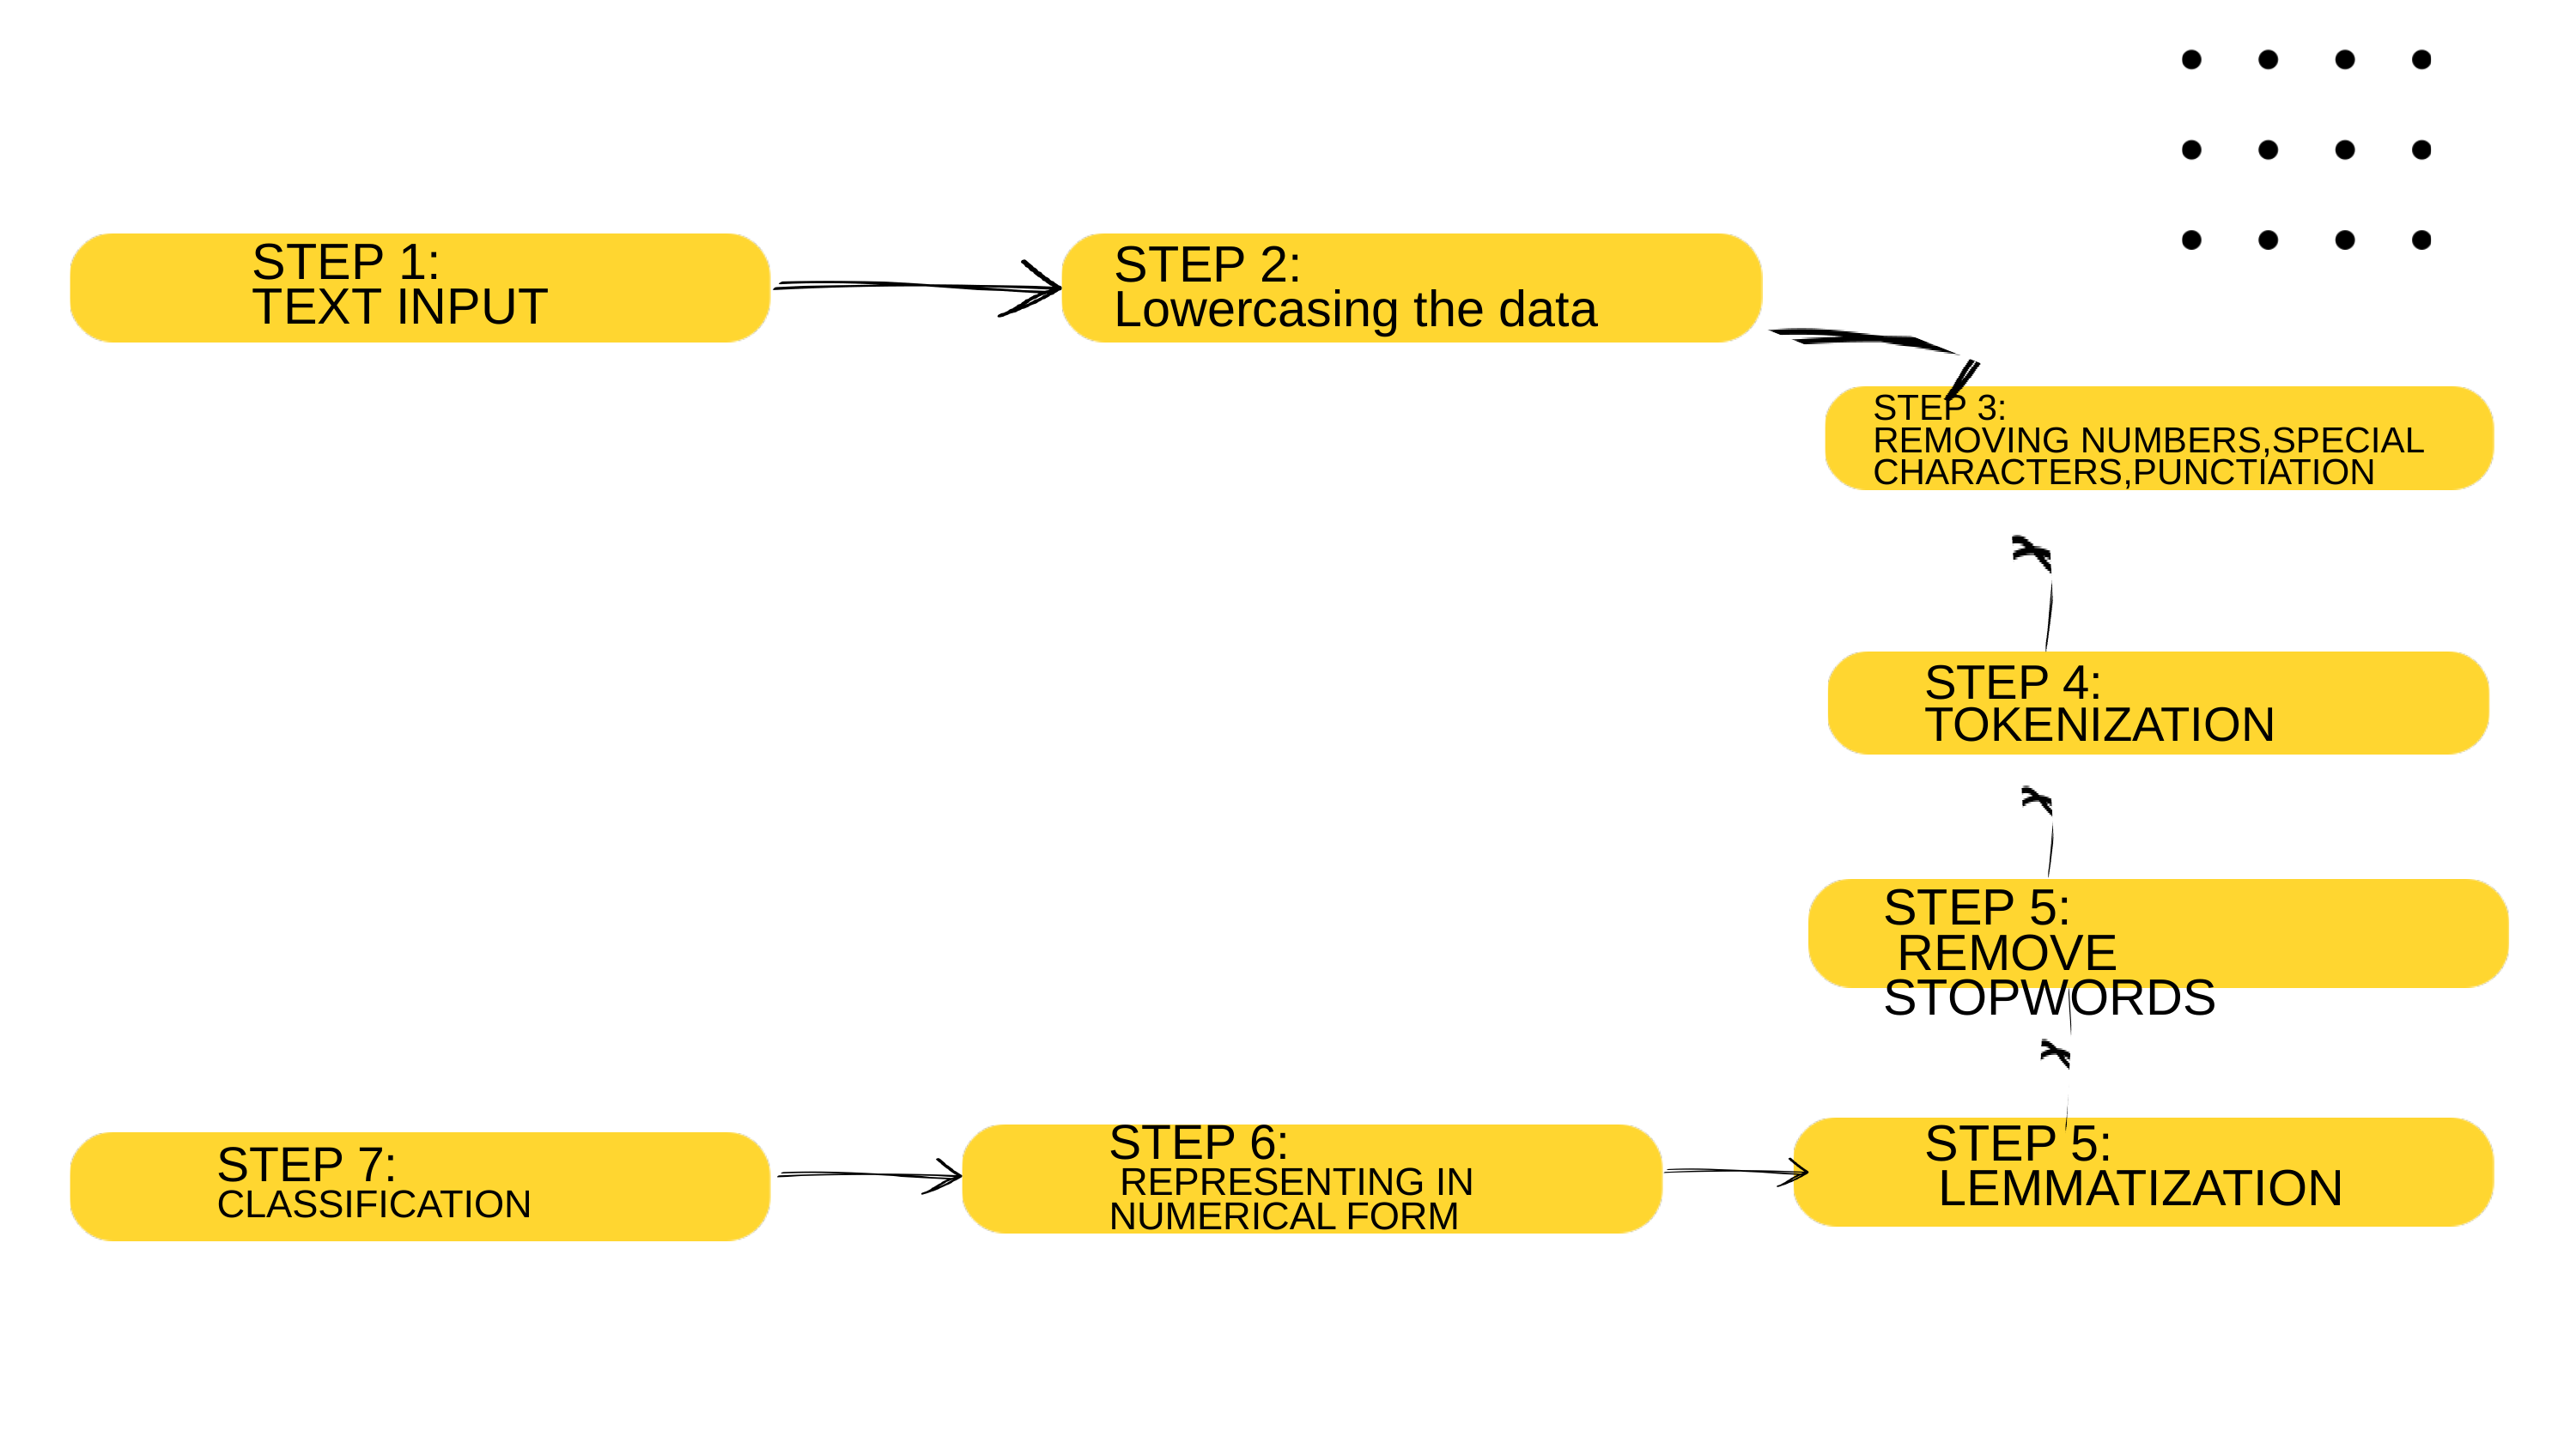

STEP 1:
TEXT INPUT

STEP 2:
Lowercasing the data

STEP 3:
REMOVING NUMBERS,SPECIAL CHARACTERS,PUNCTIATION

STEP 4:
TOKENIZATION

STEP 5:
 REMOVE STOPWORDS

STEP 6:
 REPRESENTING IN NUMERICAL FORM

STEP 5:
 LEMMATIZATION

STEP 7:
CLASSIFICATION